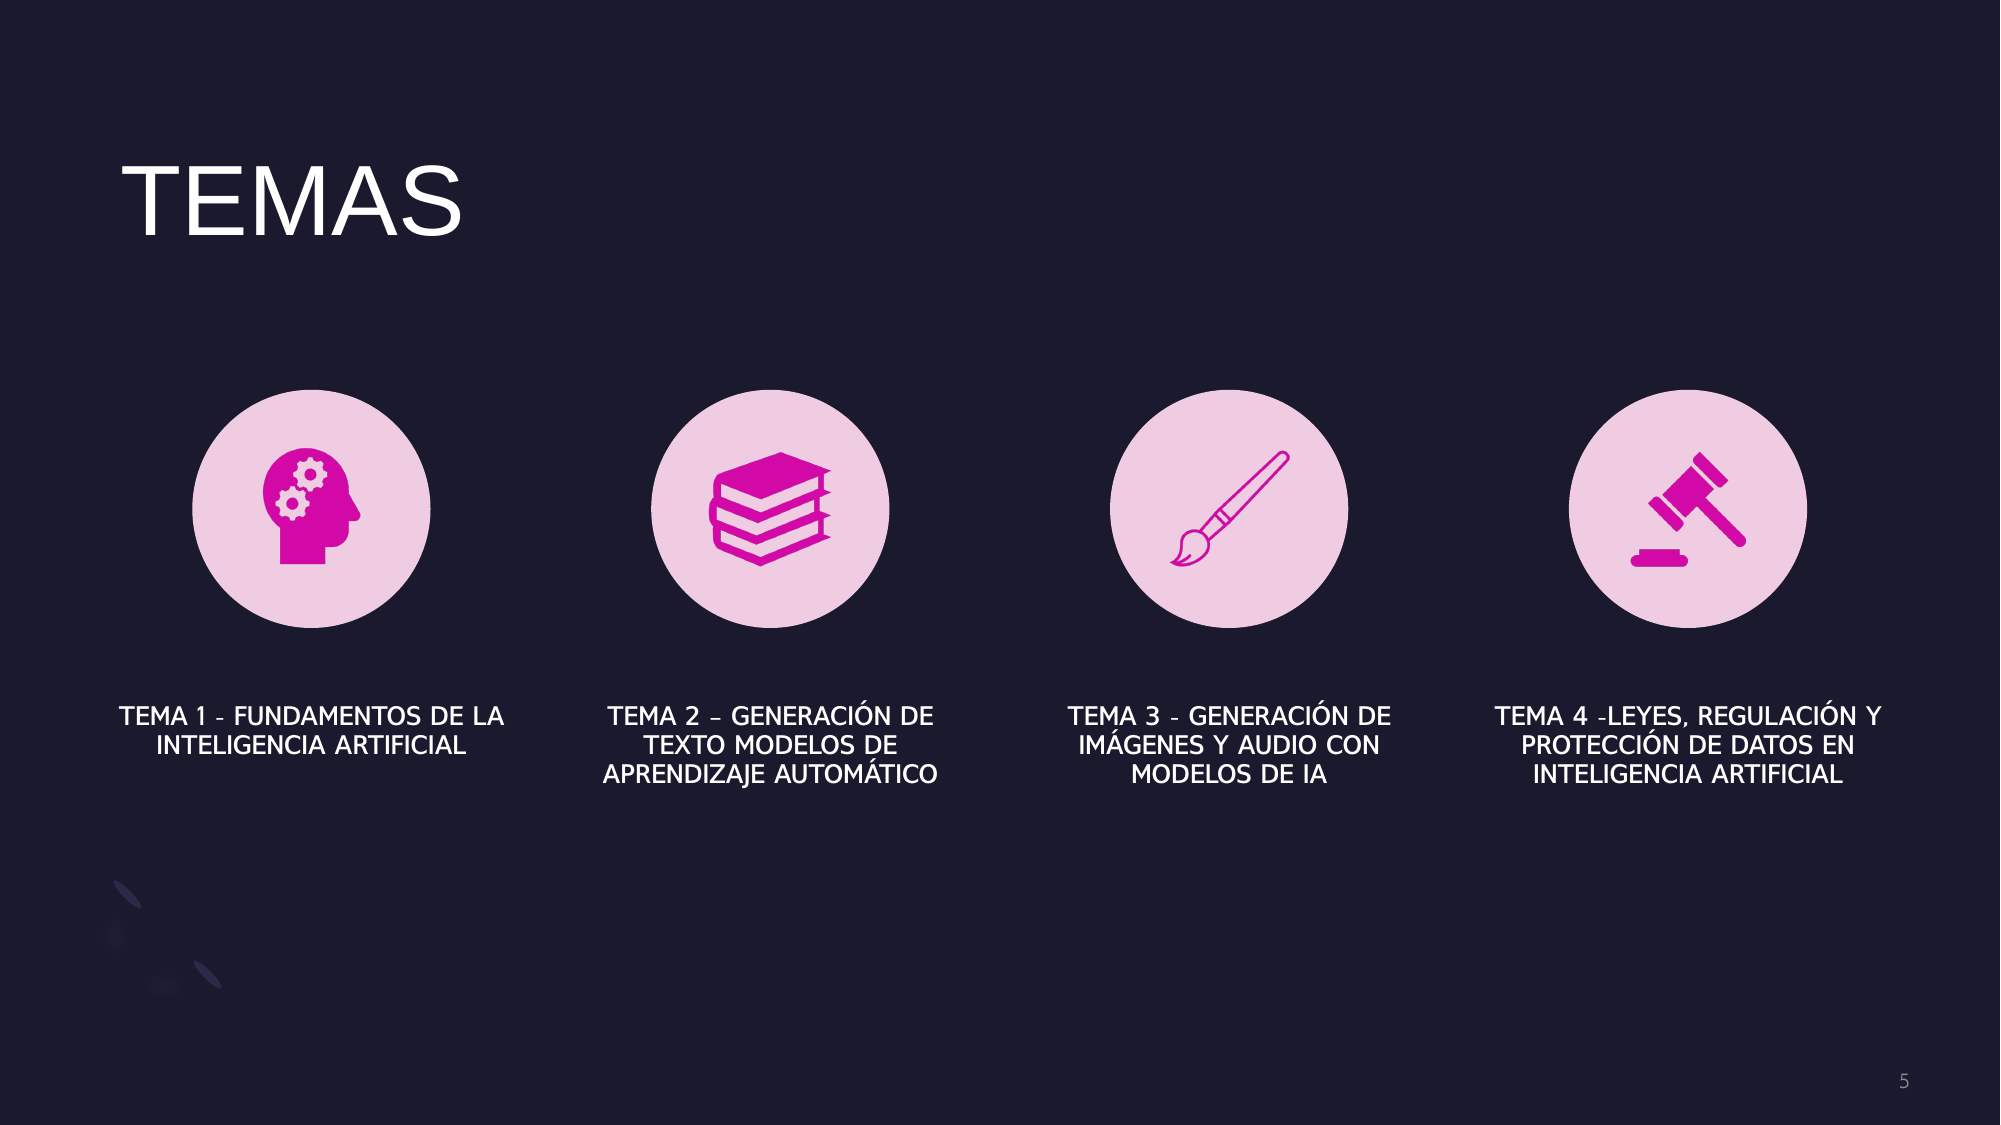

# TEMAS
Tema 1 - Fundamentos de la Inteligencia Artificial
Tema 2 – Generación de texto Modelos de Aprendizaje Automático
Tema 3 - Generación de Imágenes y Audio con Modelos de IA
Tema 4 -Leyes, Regulación y Protección de Datos en Inteligencia Artificial

5